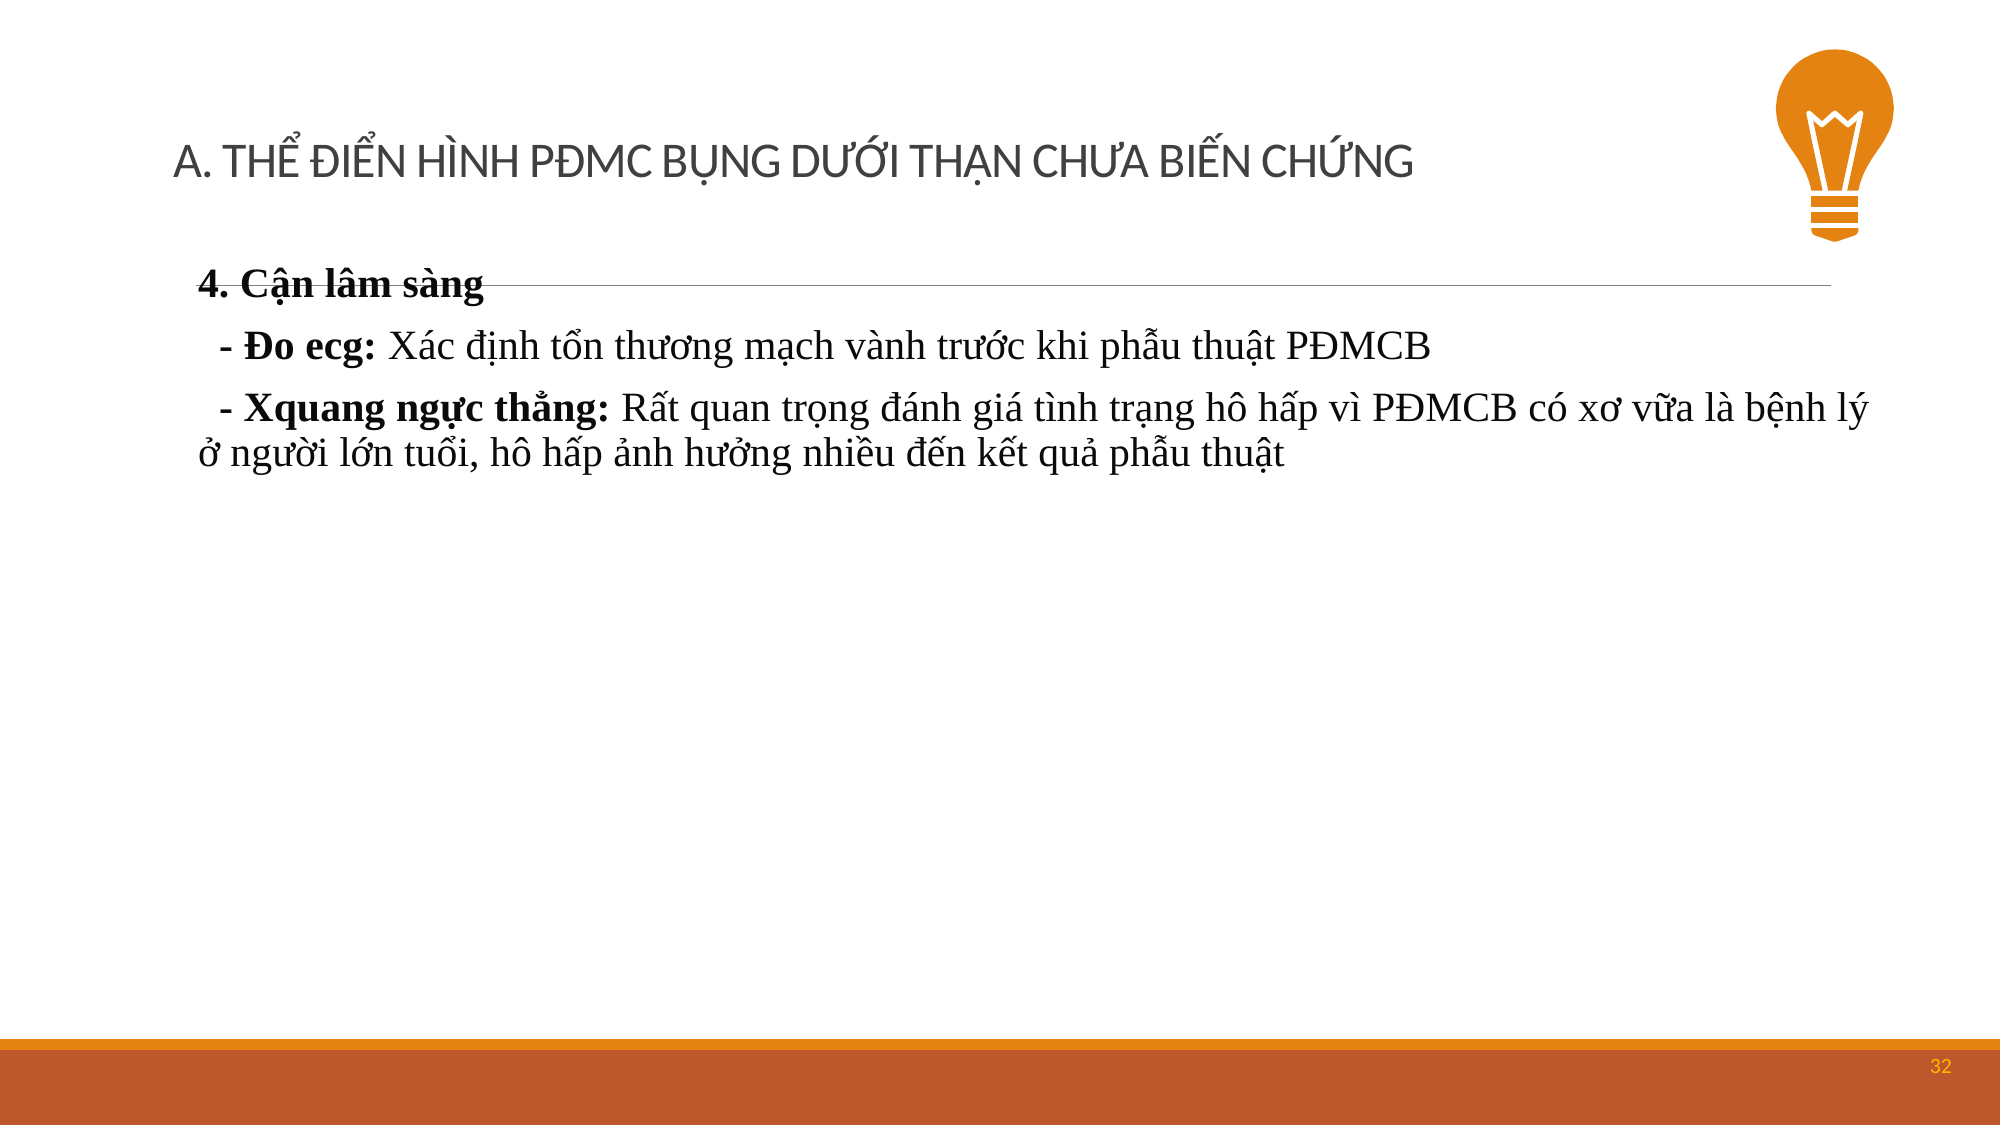

# A. THỂ ĐIỂN HÌNH PĐMC BỤNG DƯỚI THẬN CHƯA BIẾN CHỨNG
4. Cận lâm sàng
  - Đo ecg: Xác định tổn thương mạch vành trước khi phẫu thuật PĐMCB
  - Xquang ngực thẳng: Rất quan trọng đánh giá tình trạng hô hấp vì PĐMCB có xơ vữa là bệnh lý ở người lớn tuổi, hô hấp ảnh hưởng nhiều đến kết quả phẫu thuật
32